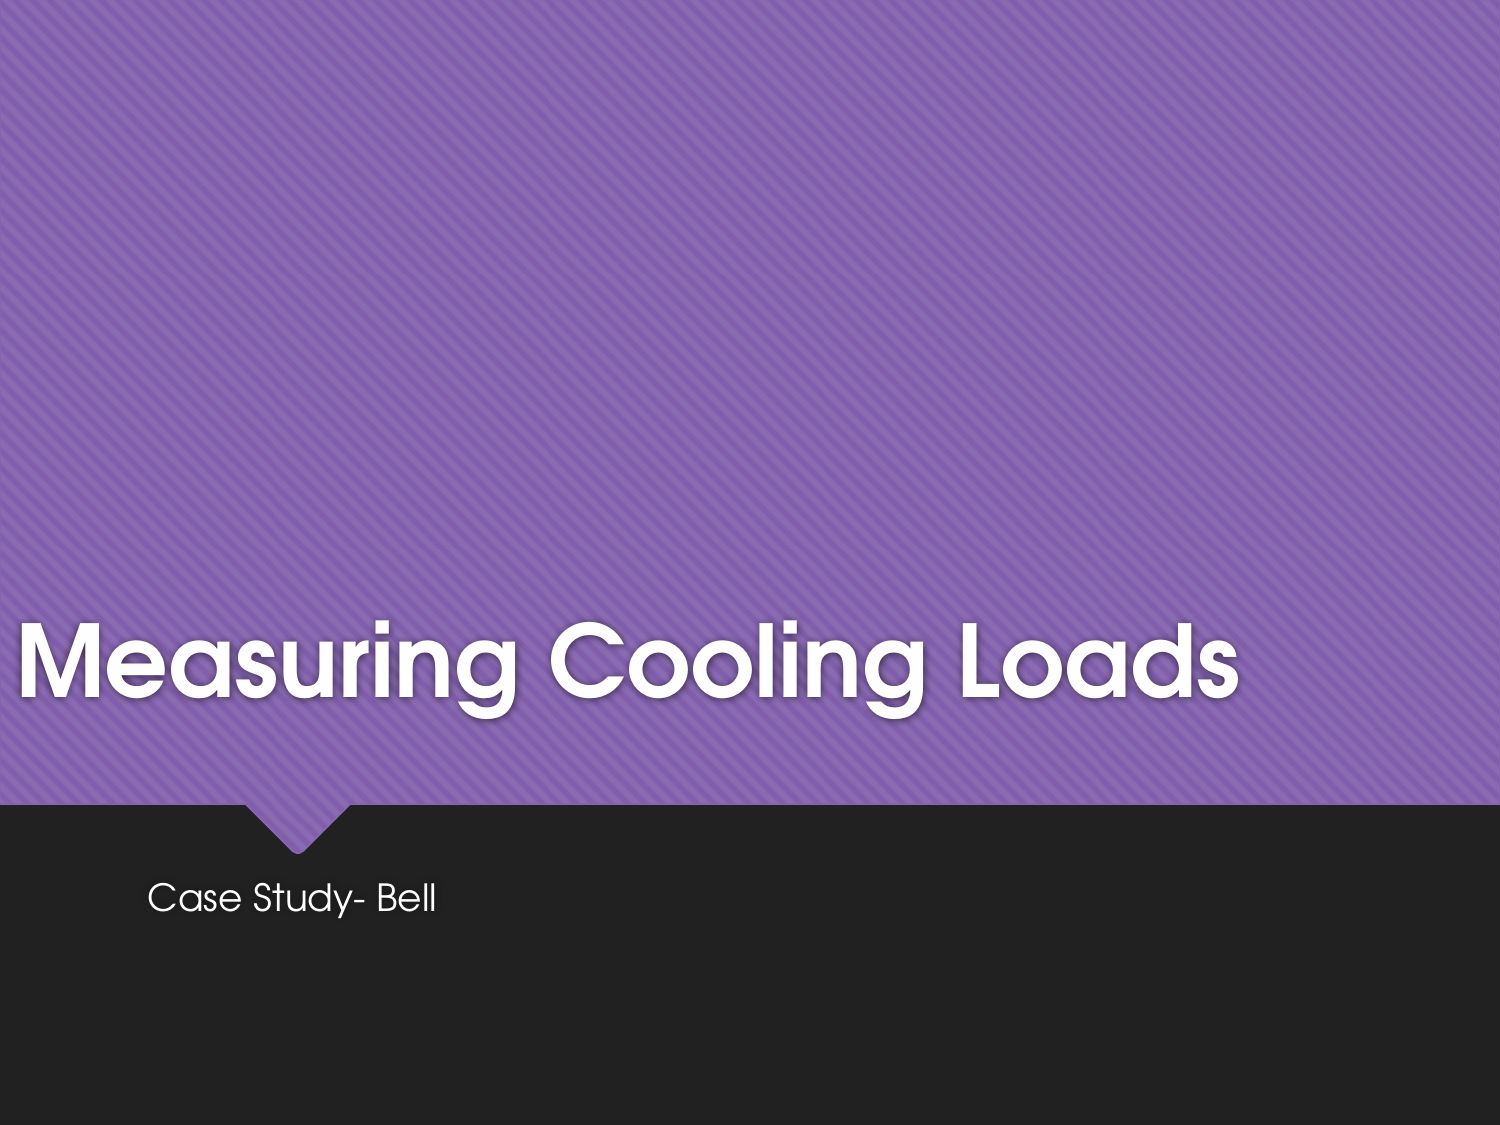

# Measuring Cooling Loads
Case Study- Bell